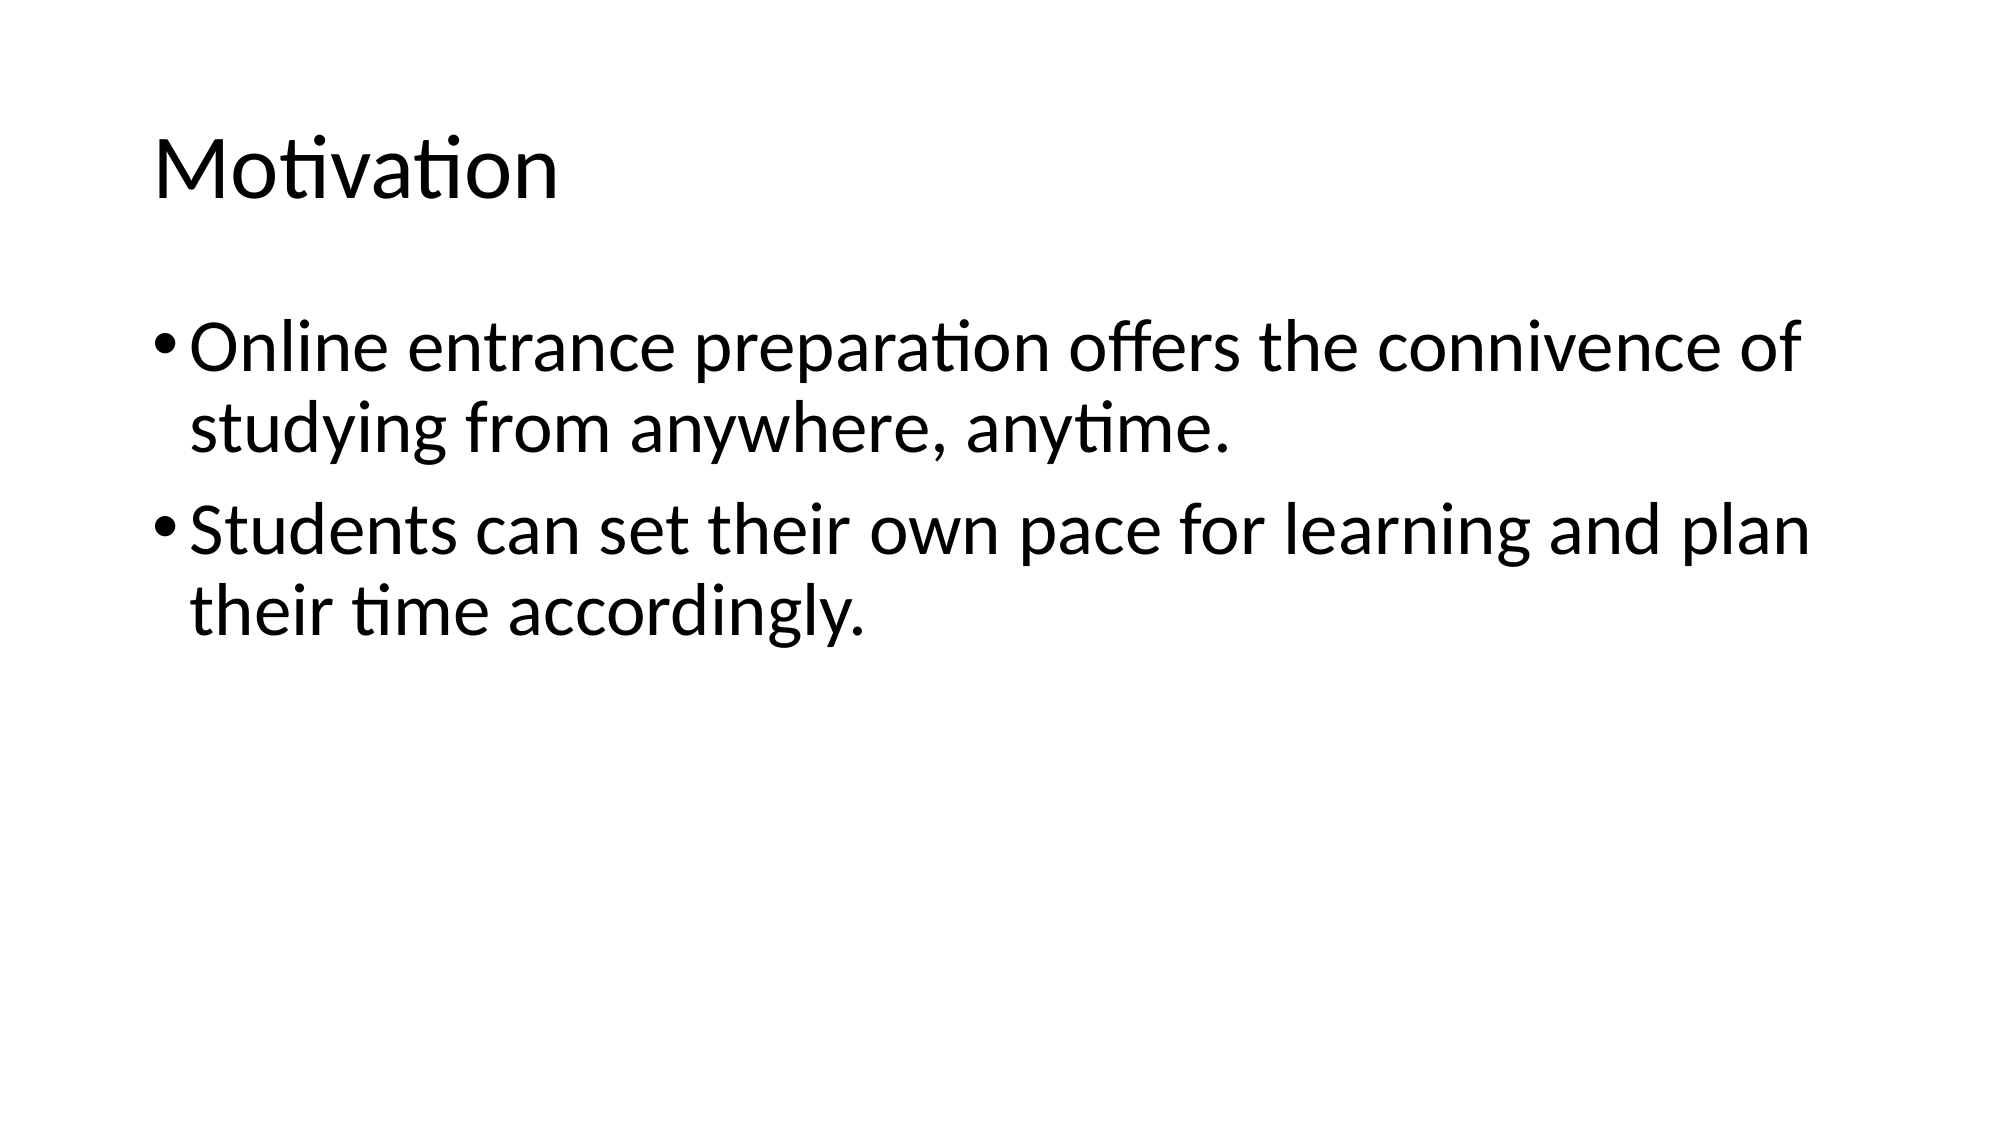

# Motivation
Online entrance preparation offers the connivence of studying from anywhere, anytime.
Students can set their own pace for learning and plan their time accordingly.